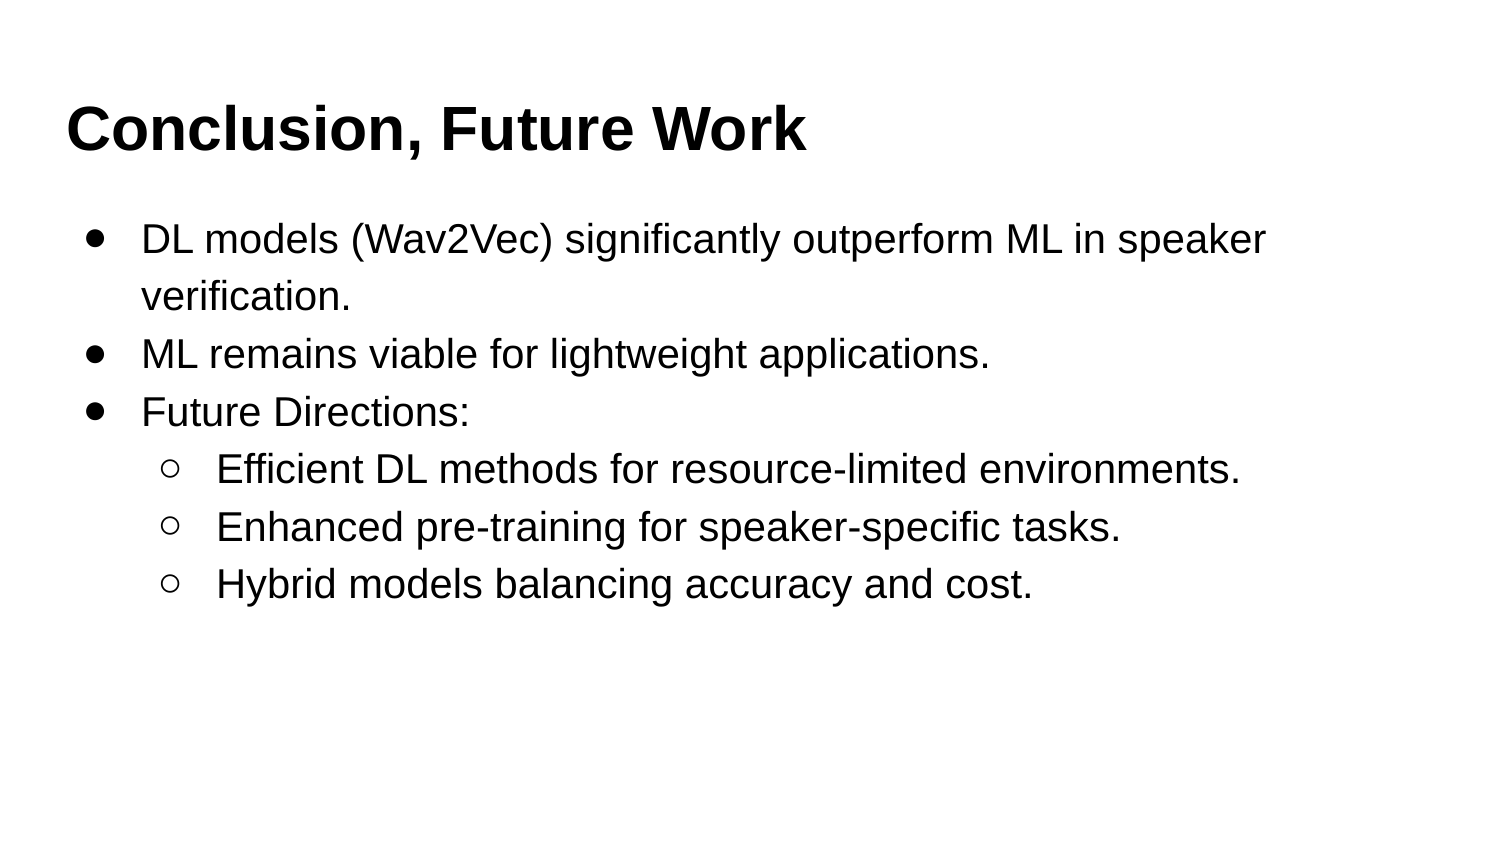

# Conclusion, Future Work
DL models (Wav2Vec) significantly outperform ML in speaker verification.
ML remains viable for lightweight applications.
Future Directions:
Efficient DL methods for resource-limited environments.
Enhanced pre-training for speaker-specific tasks.
Hybrid models balancing accuracy and cost.